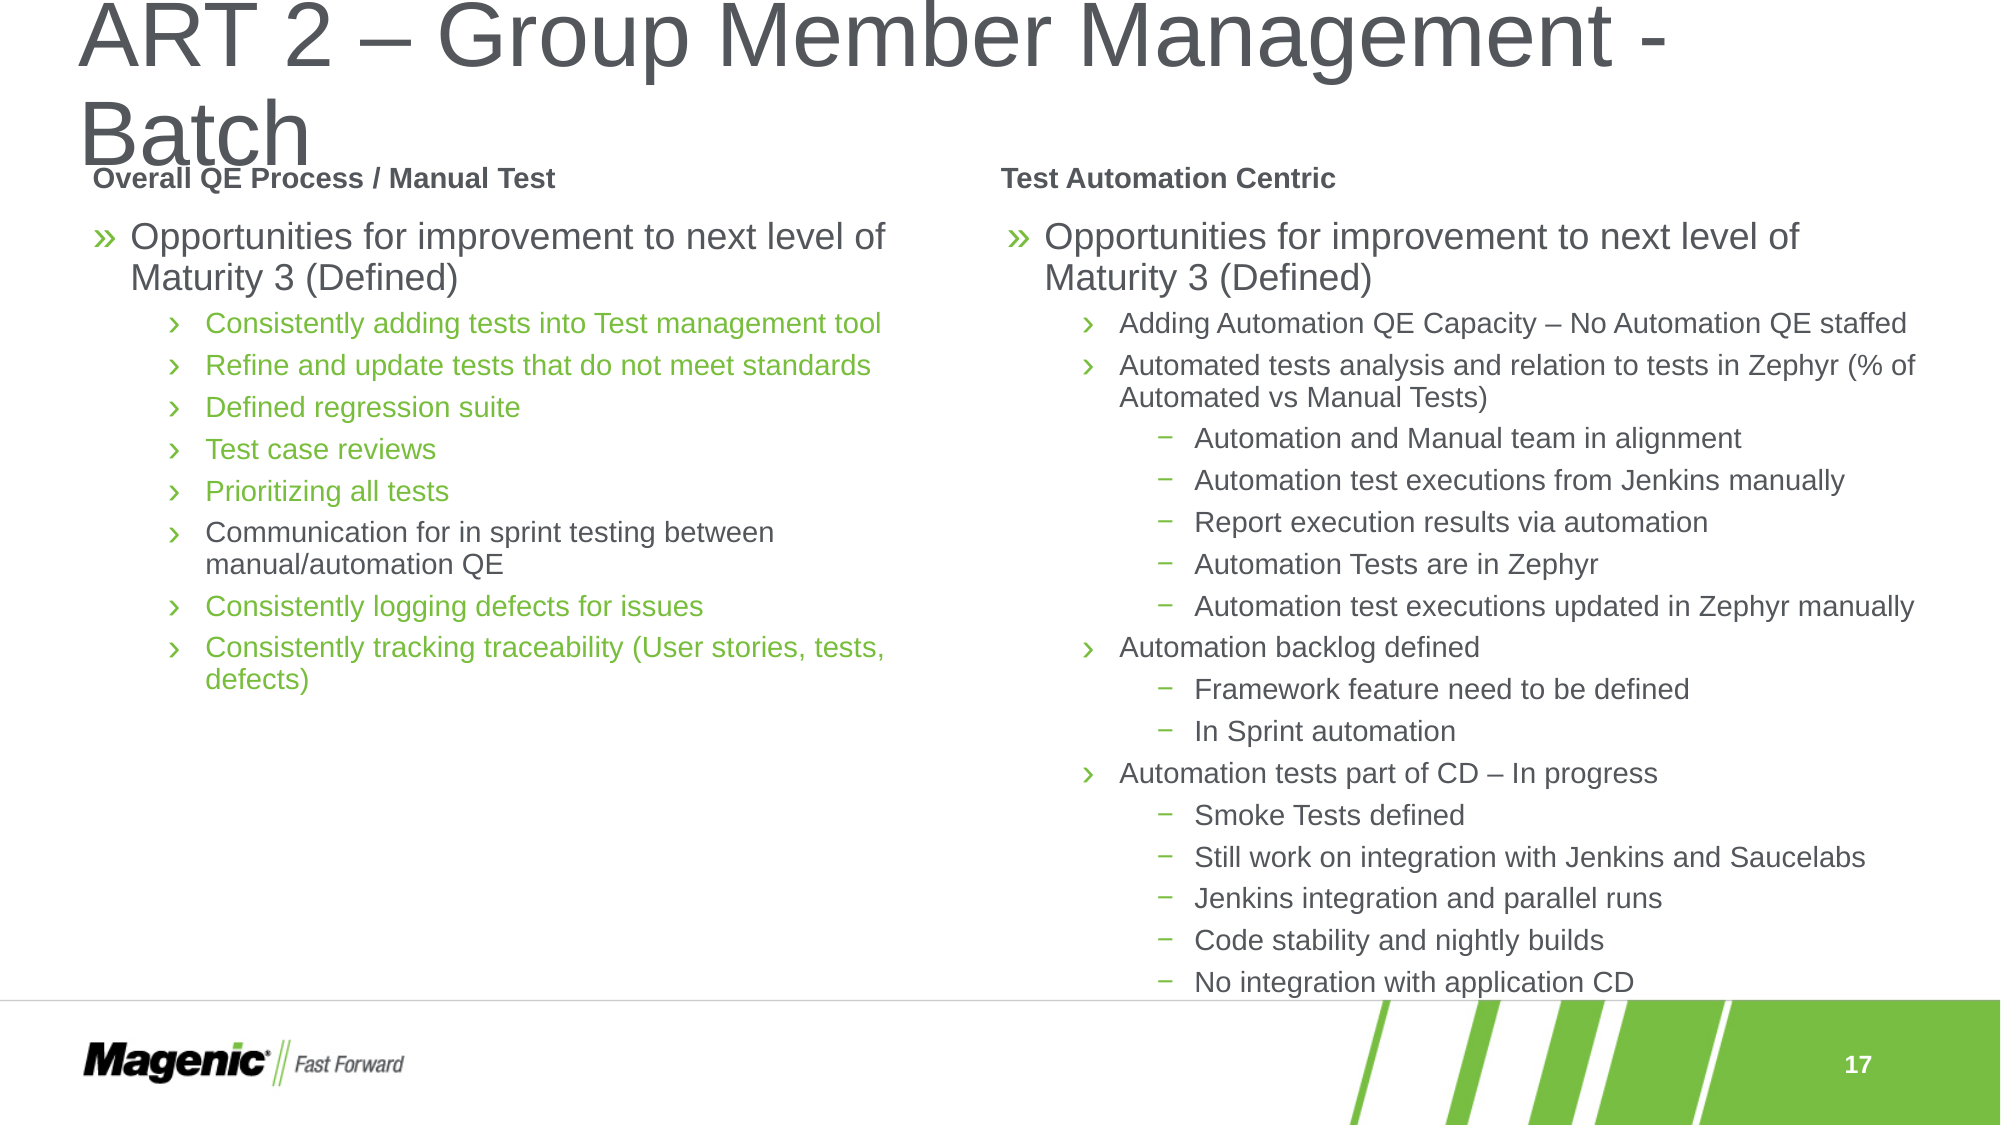

# ART 2 – Group Member Management - Batch
Overall QE Process / Manual Test
Test Automation Centric
Opportunities for improvement to next level of Maturity 3 (Defined)
Consistently adding tests into Test management tool
Refine and update tests that do not meet standards
Defined regression suite
Test case reviews
Prioritizing all tests
Communication for in sprint testing between manual/automation QE
Consistently logging defects for issues
Consistently tracking traceability (User stories, tests, defects)

Opportunities for improvement to next level of Maturity 3 (Defined)
Adding Automation QE Capacity – No Automation QE staffed
Automated tests analysis and relation to tests in Zephyr (% of Automated vs Manual Tests)
Automation and Manual team in alignment
Automation test executions from Jenkins manually
Report execution results via automation
Automation Tests are in Zephyr
Automation test executions updated in Zephyr manually
Automation backlog defined
Framework feature need to be defined
In Sprint automation
Automation tests part of CD – In progress
Smoke Tests defined
Still work on integration with Jenkins and Saucelabs
Jenkins integration and parallel runs
Code stability and nightly builds
No integration with application CD